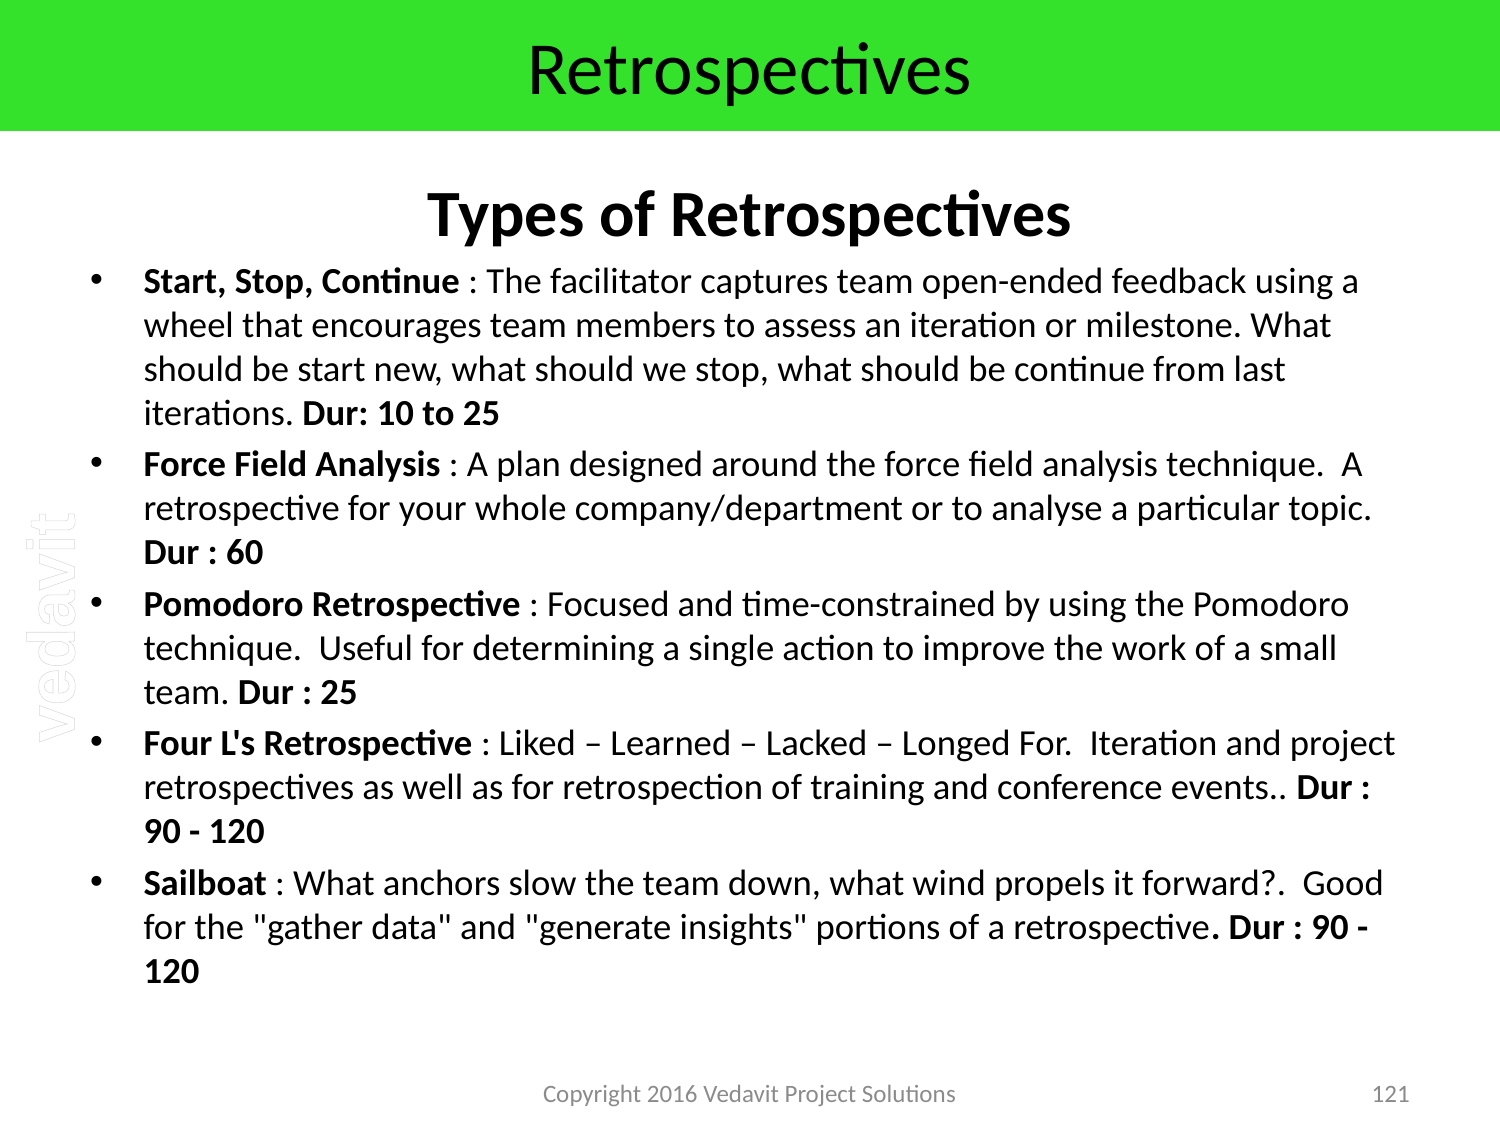

# Retrospectives
Types of Retrospectives
Start, Stop, Continue : The facilitator captures team open-ended feedback using a wheel that encourages team members to assess an iteration or milestone. What should be start new, what should we stop, what should be continue from last iterations. Dur: 10 to 25
Force Field Analysis : A plan designed around the force field analysis technique.  A retrospective for your whole company/department or to analyse a particular topic. Dur : 60
Pomodoro Retrospective : Focused and time-constrained by using the Pomodoro technique.  Useful for determining a single action to improve the work of a small team. Dur : 25
Four L's Retrospective : Liked – Learned – Lacked – Longed For.  Iteration and project retrospectives as well as for retrospection of training and conference events.. Dur : 90 - 120
Sailboat : What anchors slow the team down, what wind propels it forward?.  Good for the "gather data" and "generate insights" portions of a retrospective. Dur : 90 - 120

Copyright 2016 Vedavit Project Solutions
121